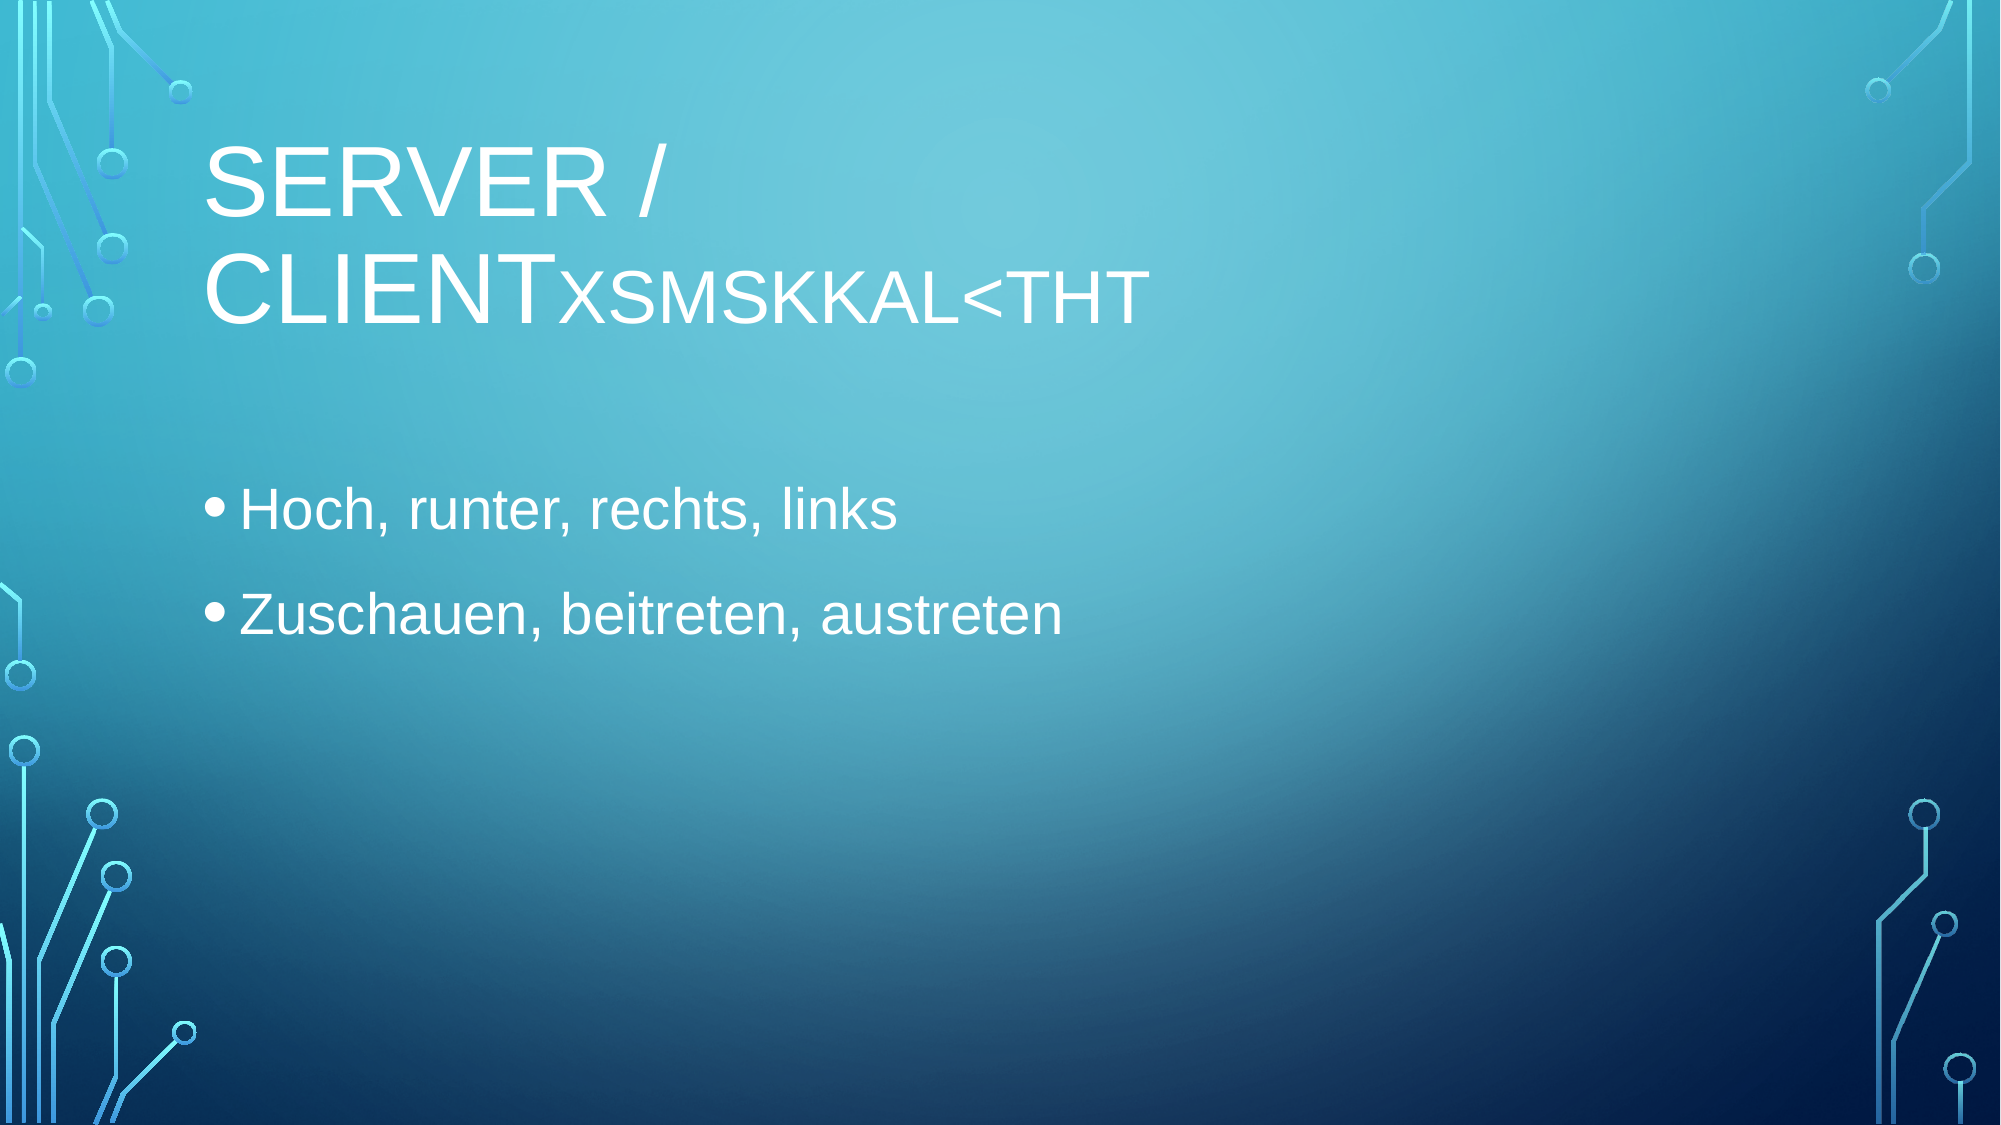

Server / Clientxsmskkal<Tht

Hoch, runter, rechts, links
Zuschauen, beitreten, austreten